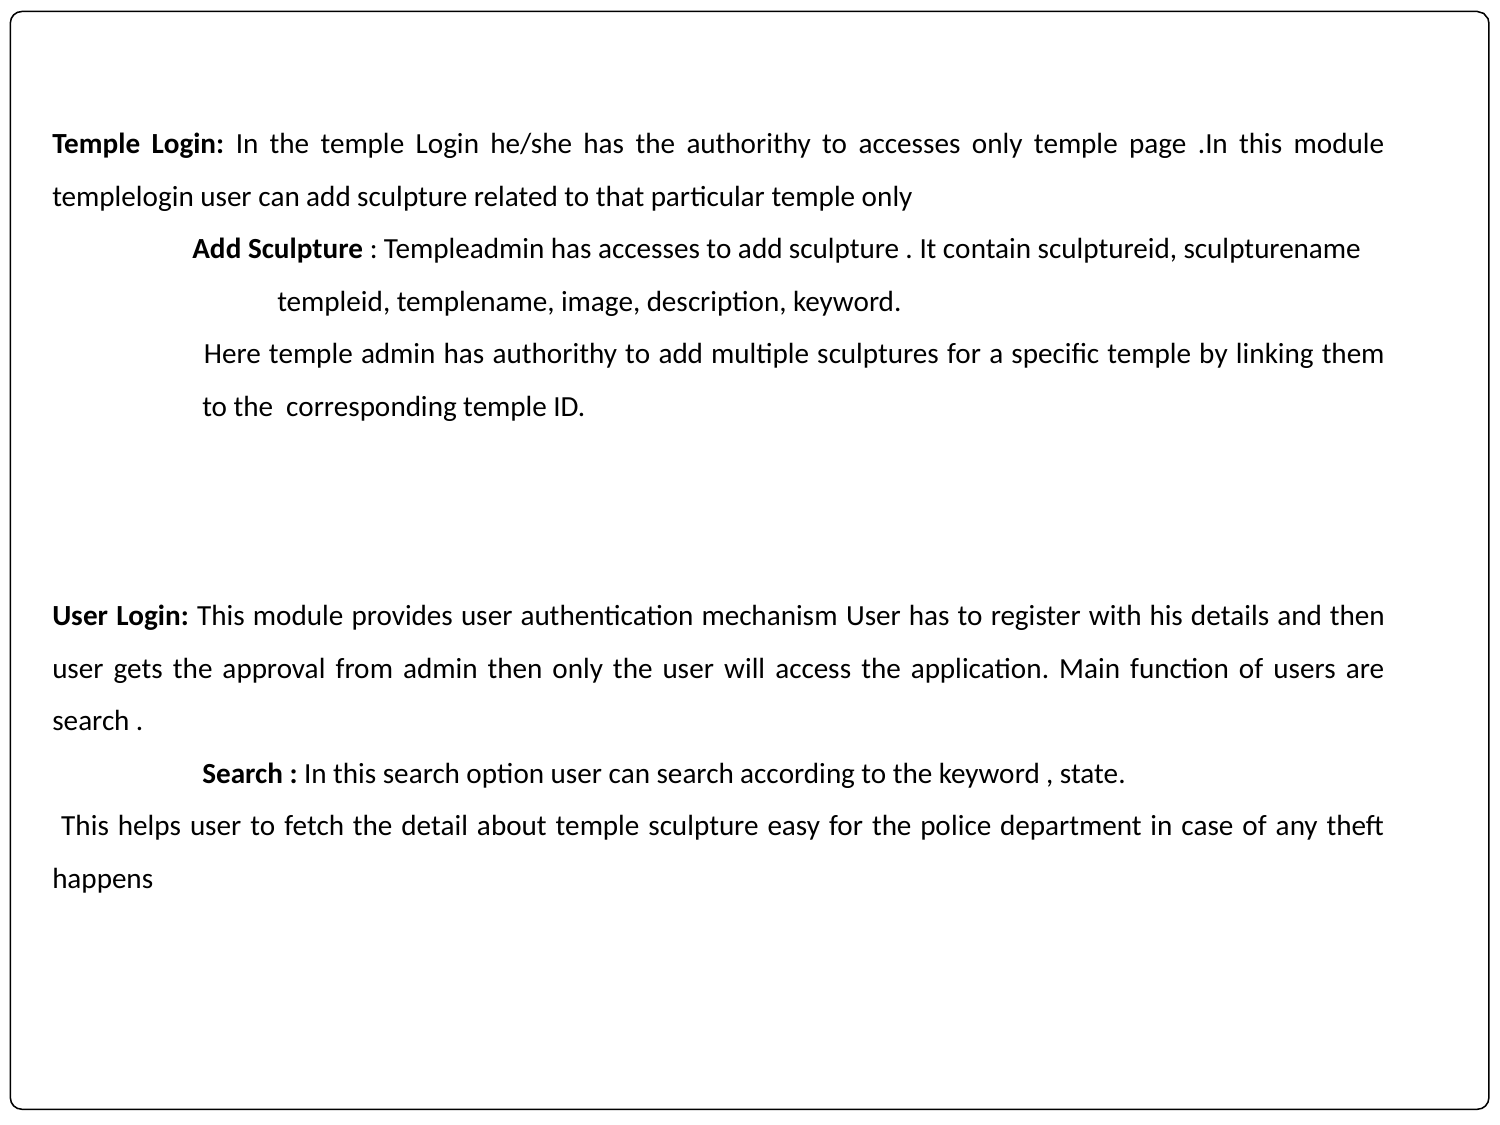

Temple Login: In the temple Login he/she has the authorithy to accesses only temple page .In this module templelogin user can add sculpture related to that particular temple only
          Add Sculpture : Templeadmin has accesses to add sculpture . It contain sculptureid, sculpturename
	templeid, templename, image, description, keyword.
 	Here temple admin has authorithy to add multiple sculptures for a specific temple by linking them 	to the  corresponding temple ID.

User Login: This module provides user authentication mechanism User has to register with his details and then user gets the approval from admin then only the user will access the application. Main function of users are search .
	Search : In this search option user can search according to the keyword , state.
 This helps user to fetch the detail about temple sculpture easy for the police department in case of any theft happens